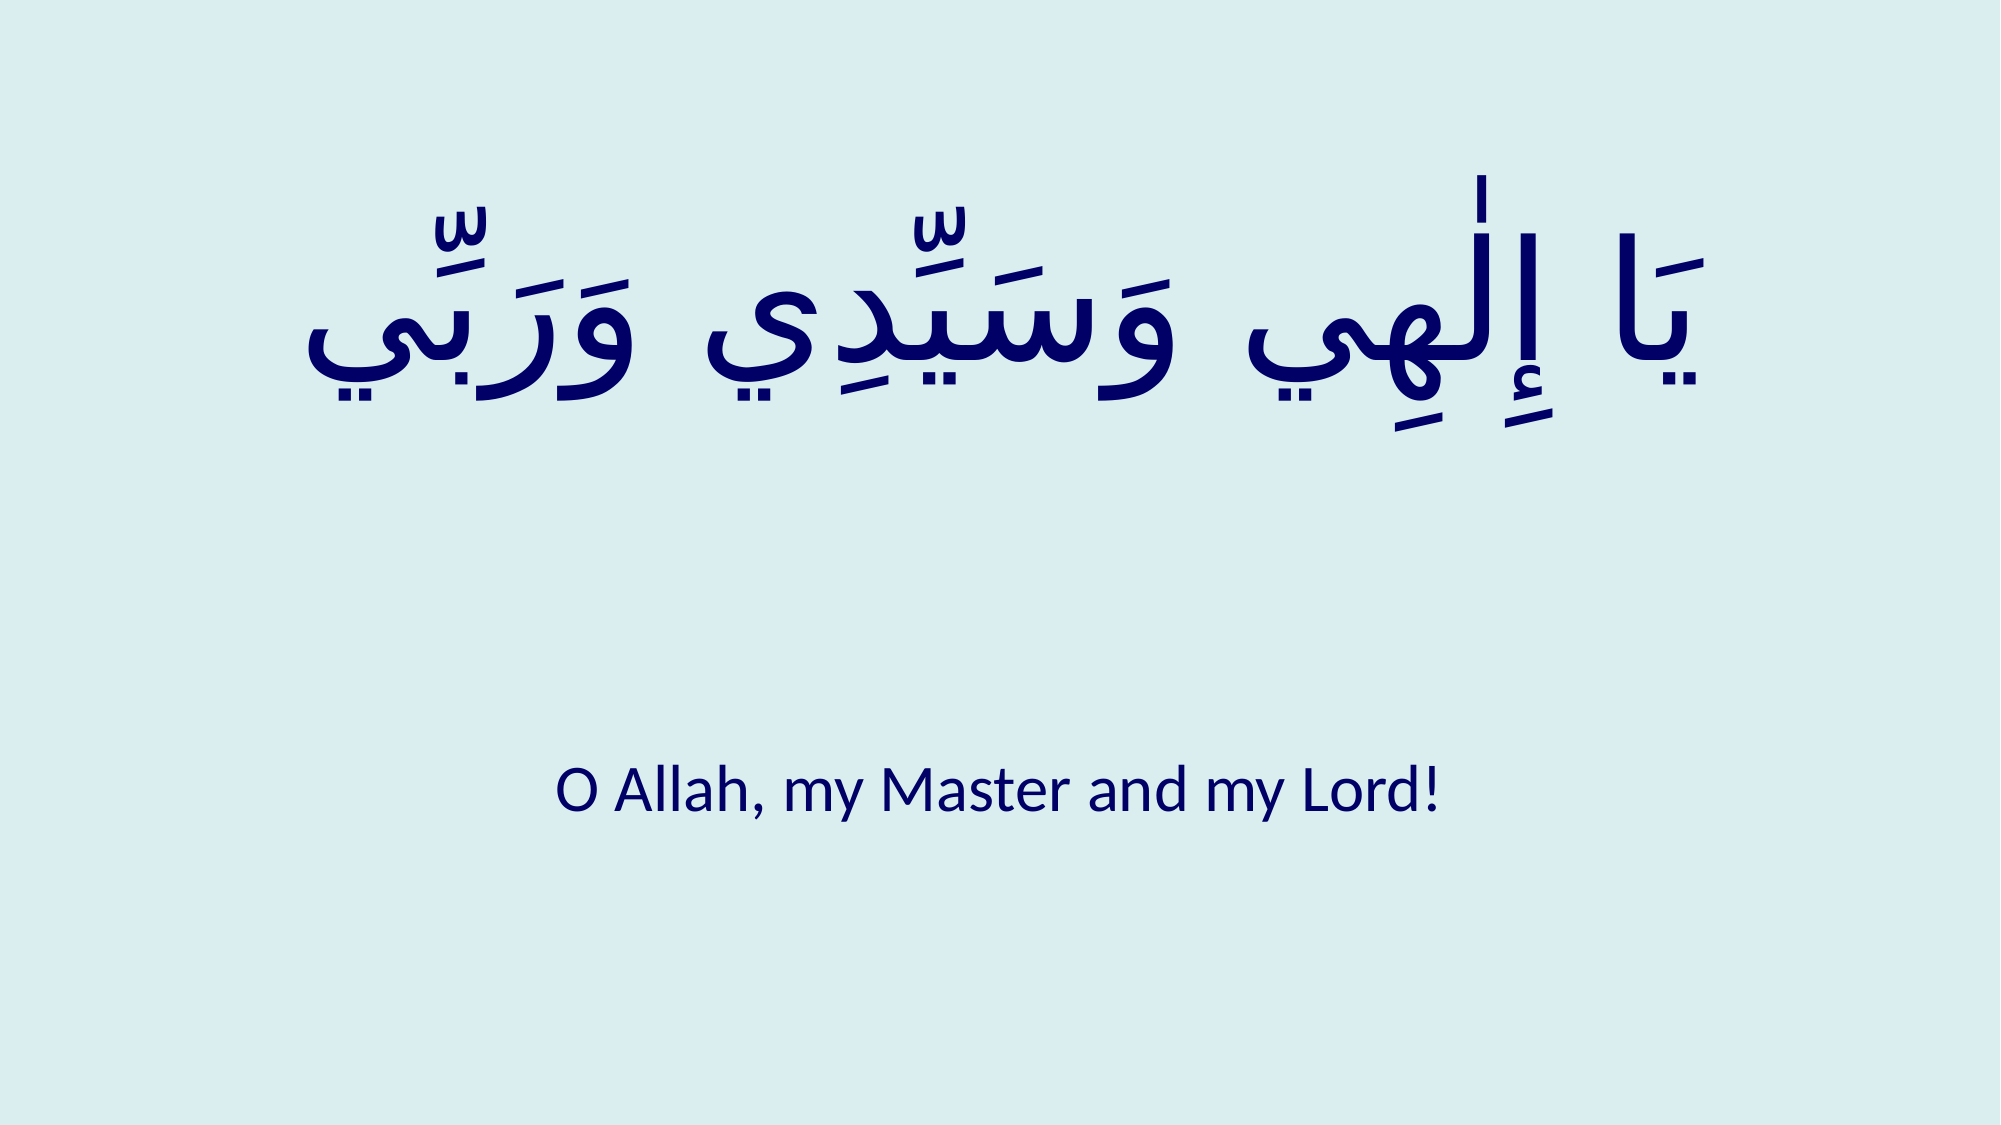

# یَا إِلٰهِي وَسَیِّدِي وَرَبِّي
O Allah, my Master and my Lord!